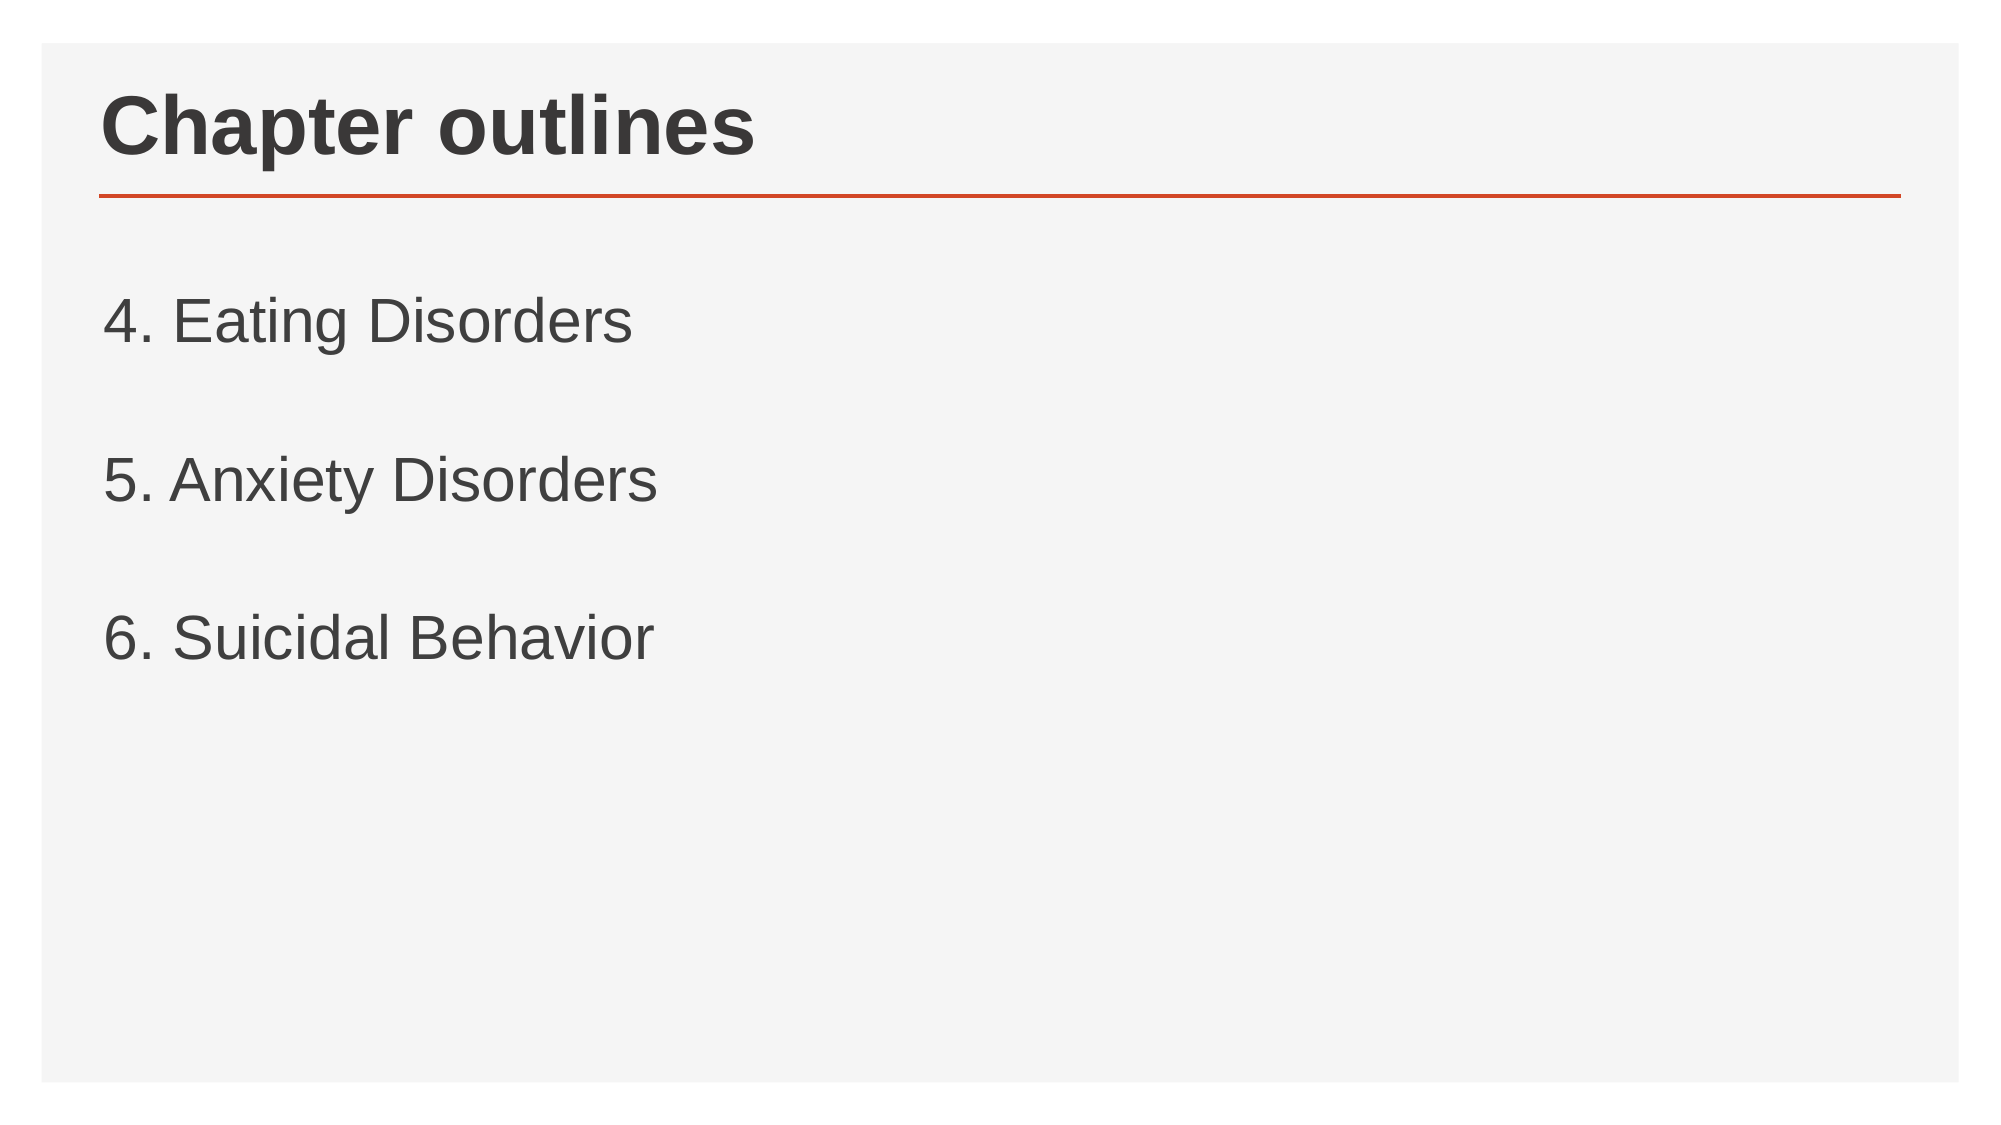

# Chapter outlines
4. Eating Disorders
5. Anxiety Disorders
6. Suicidal Behavior